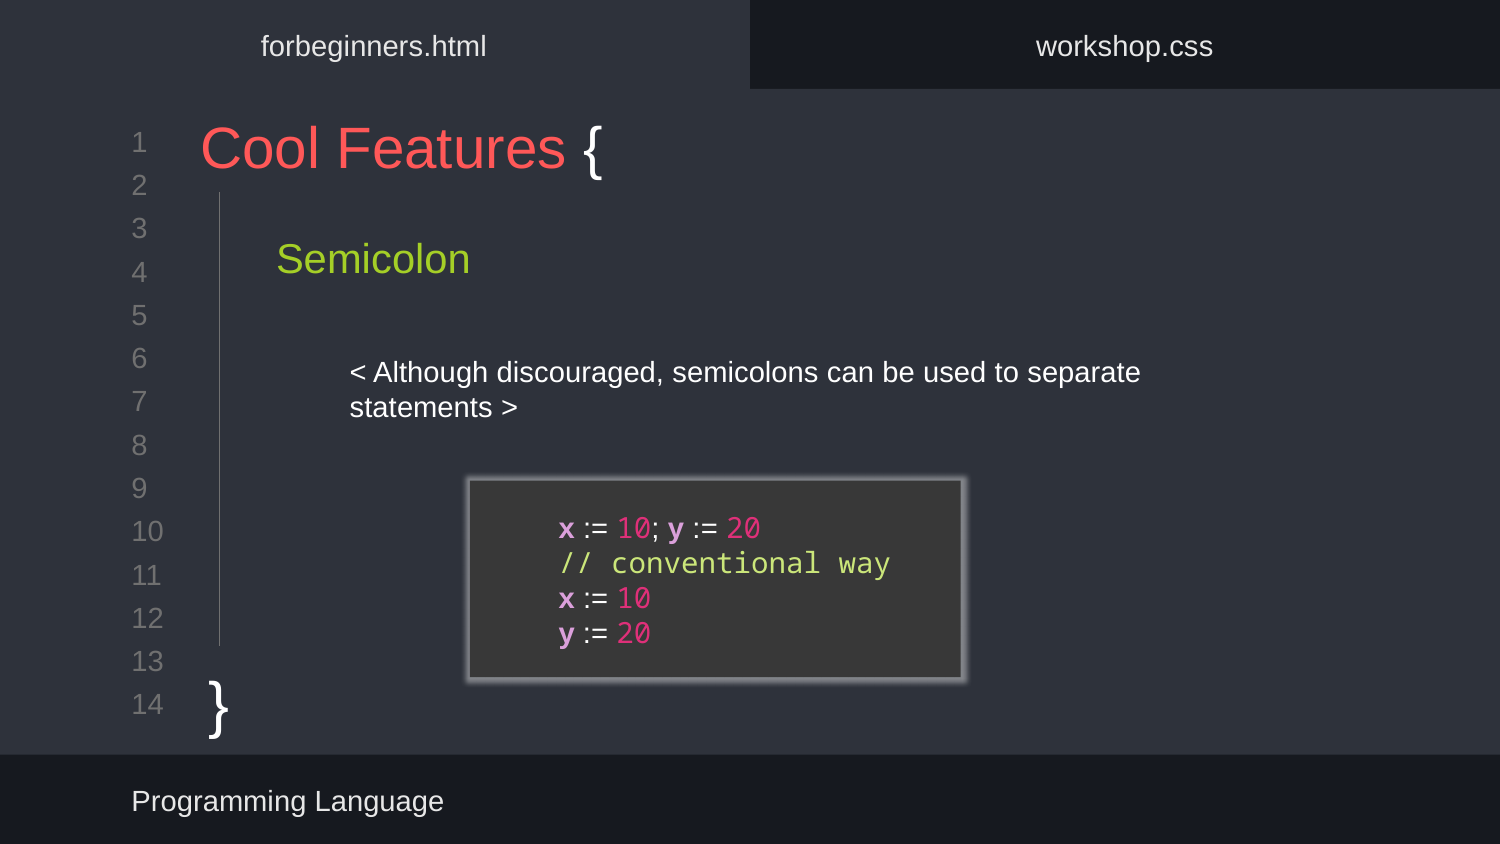

forbeginners.html
workshop.css
# Cool Features {
}
Semicolon

< Although discouraged, semicolons can be used to separate statements >

x := 10; y := 20
// conventional way
x := 10
y := 20
Programming Language